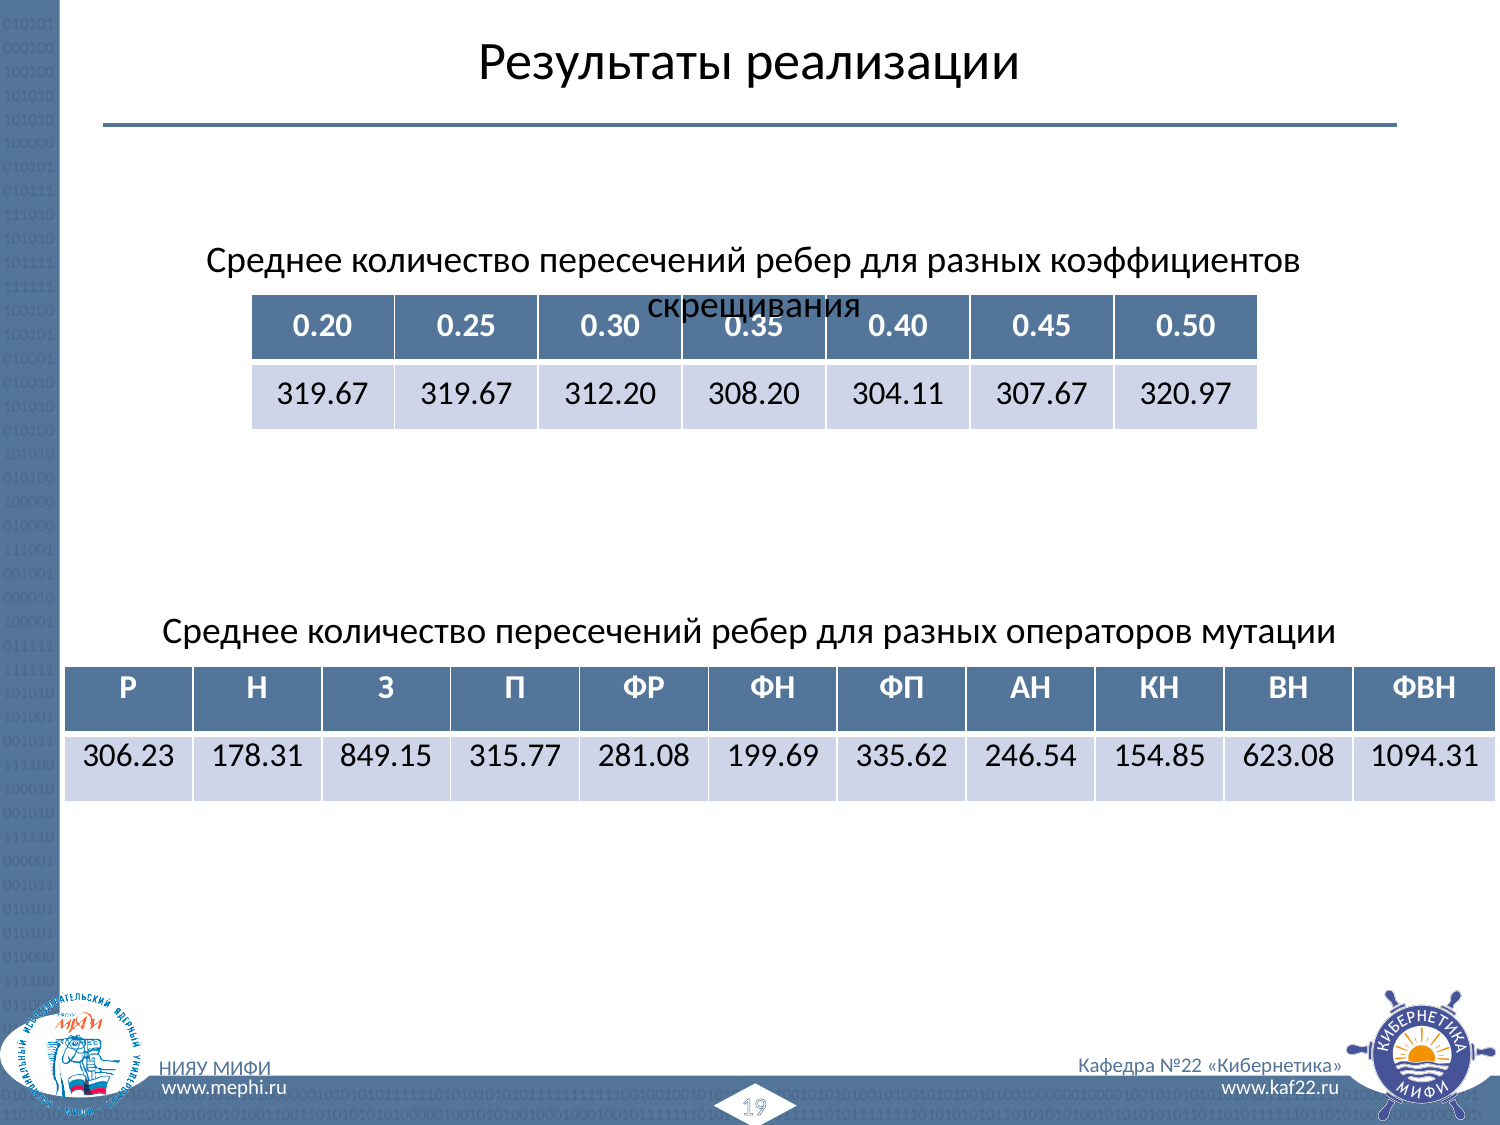

# Результаты реализации
Среднее количество пересечений ребер для разных коэффициентов скрещивания
| 0.20 | 0.25 | 0.30 | 0.35 | 0.40 | 0.45 | 0.50 |
| --- | --- | --- | --- | --- | --- | --- |
| 319.67 | 319.67 | 312.20 | 308.20 | 304.11 | 307.67 | 320.97 |
Среднее количество пересечений ребер для разных операторов мутации
| Р | Н | З | П | ФР | ФН | ФП | АН | КН | ВН | ФВН |
| --- | --- | --- | --- | --- | --- | --- | --- | --- | --- | --- |
| 306.23 | 178.31 | 849.15 | 315.77 | 281.08 | 199.69 | 335.62 | 246.54 | 154.85 | 623.08 | 1094.31 |
19